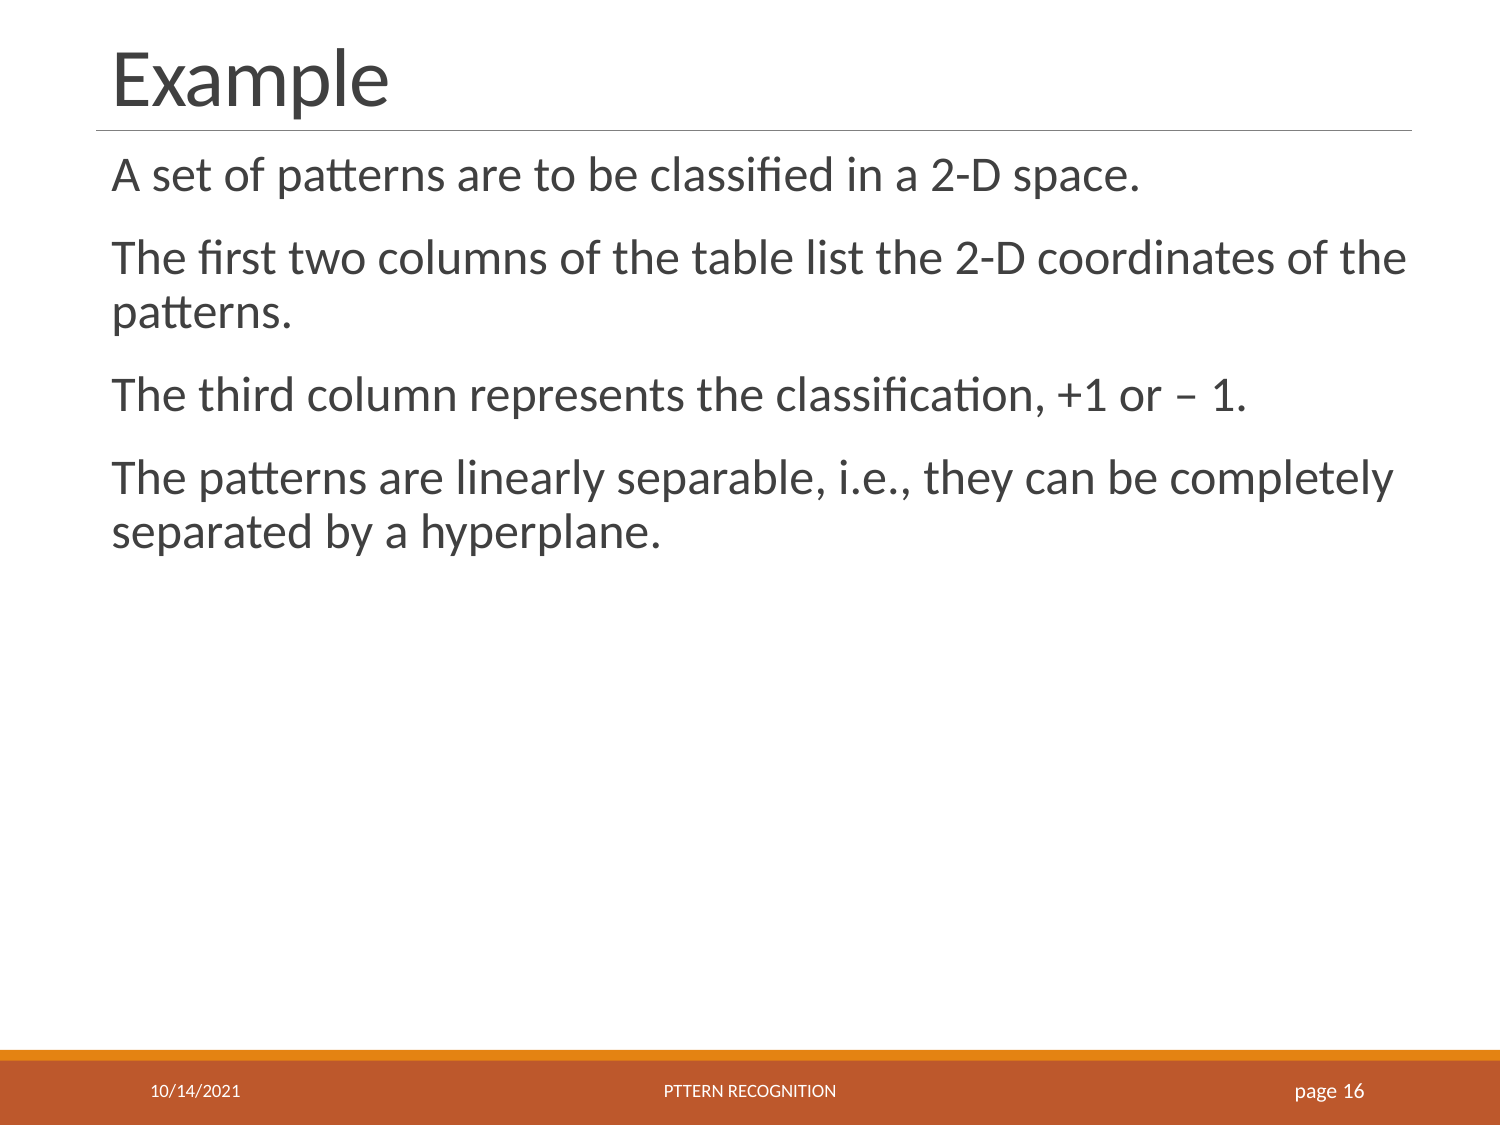

# Example
A set of patterns are to be classified in a 2-D space.
The first two columns of the table list the 2-D coordinates of the patterns.
The third column represents the classification, +1 or – 1.
The patterns are linearly separable, i.e., they can be completely separated by a hyperplane.
10/14/2021
Pttern recognition
 page 16